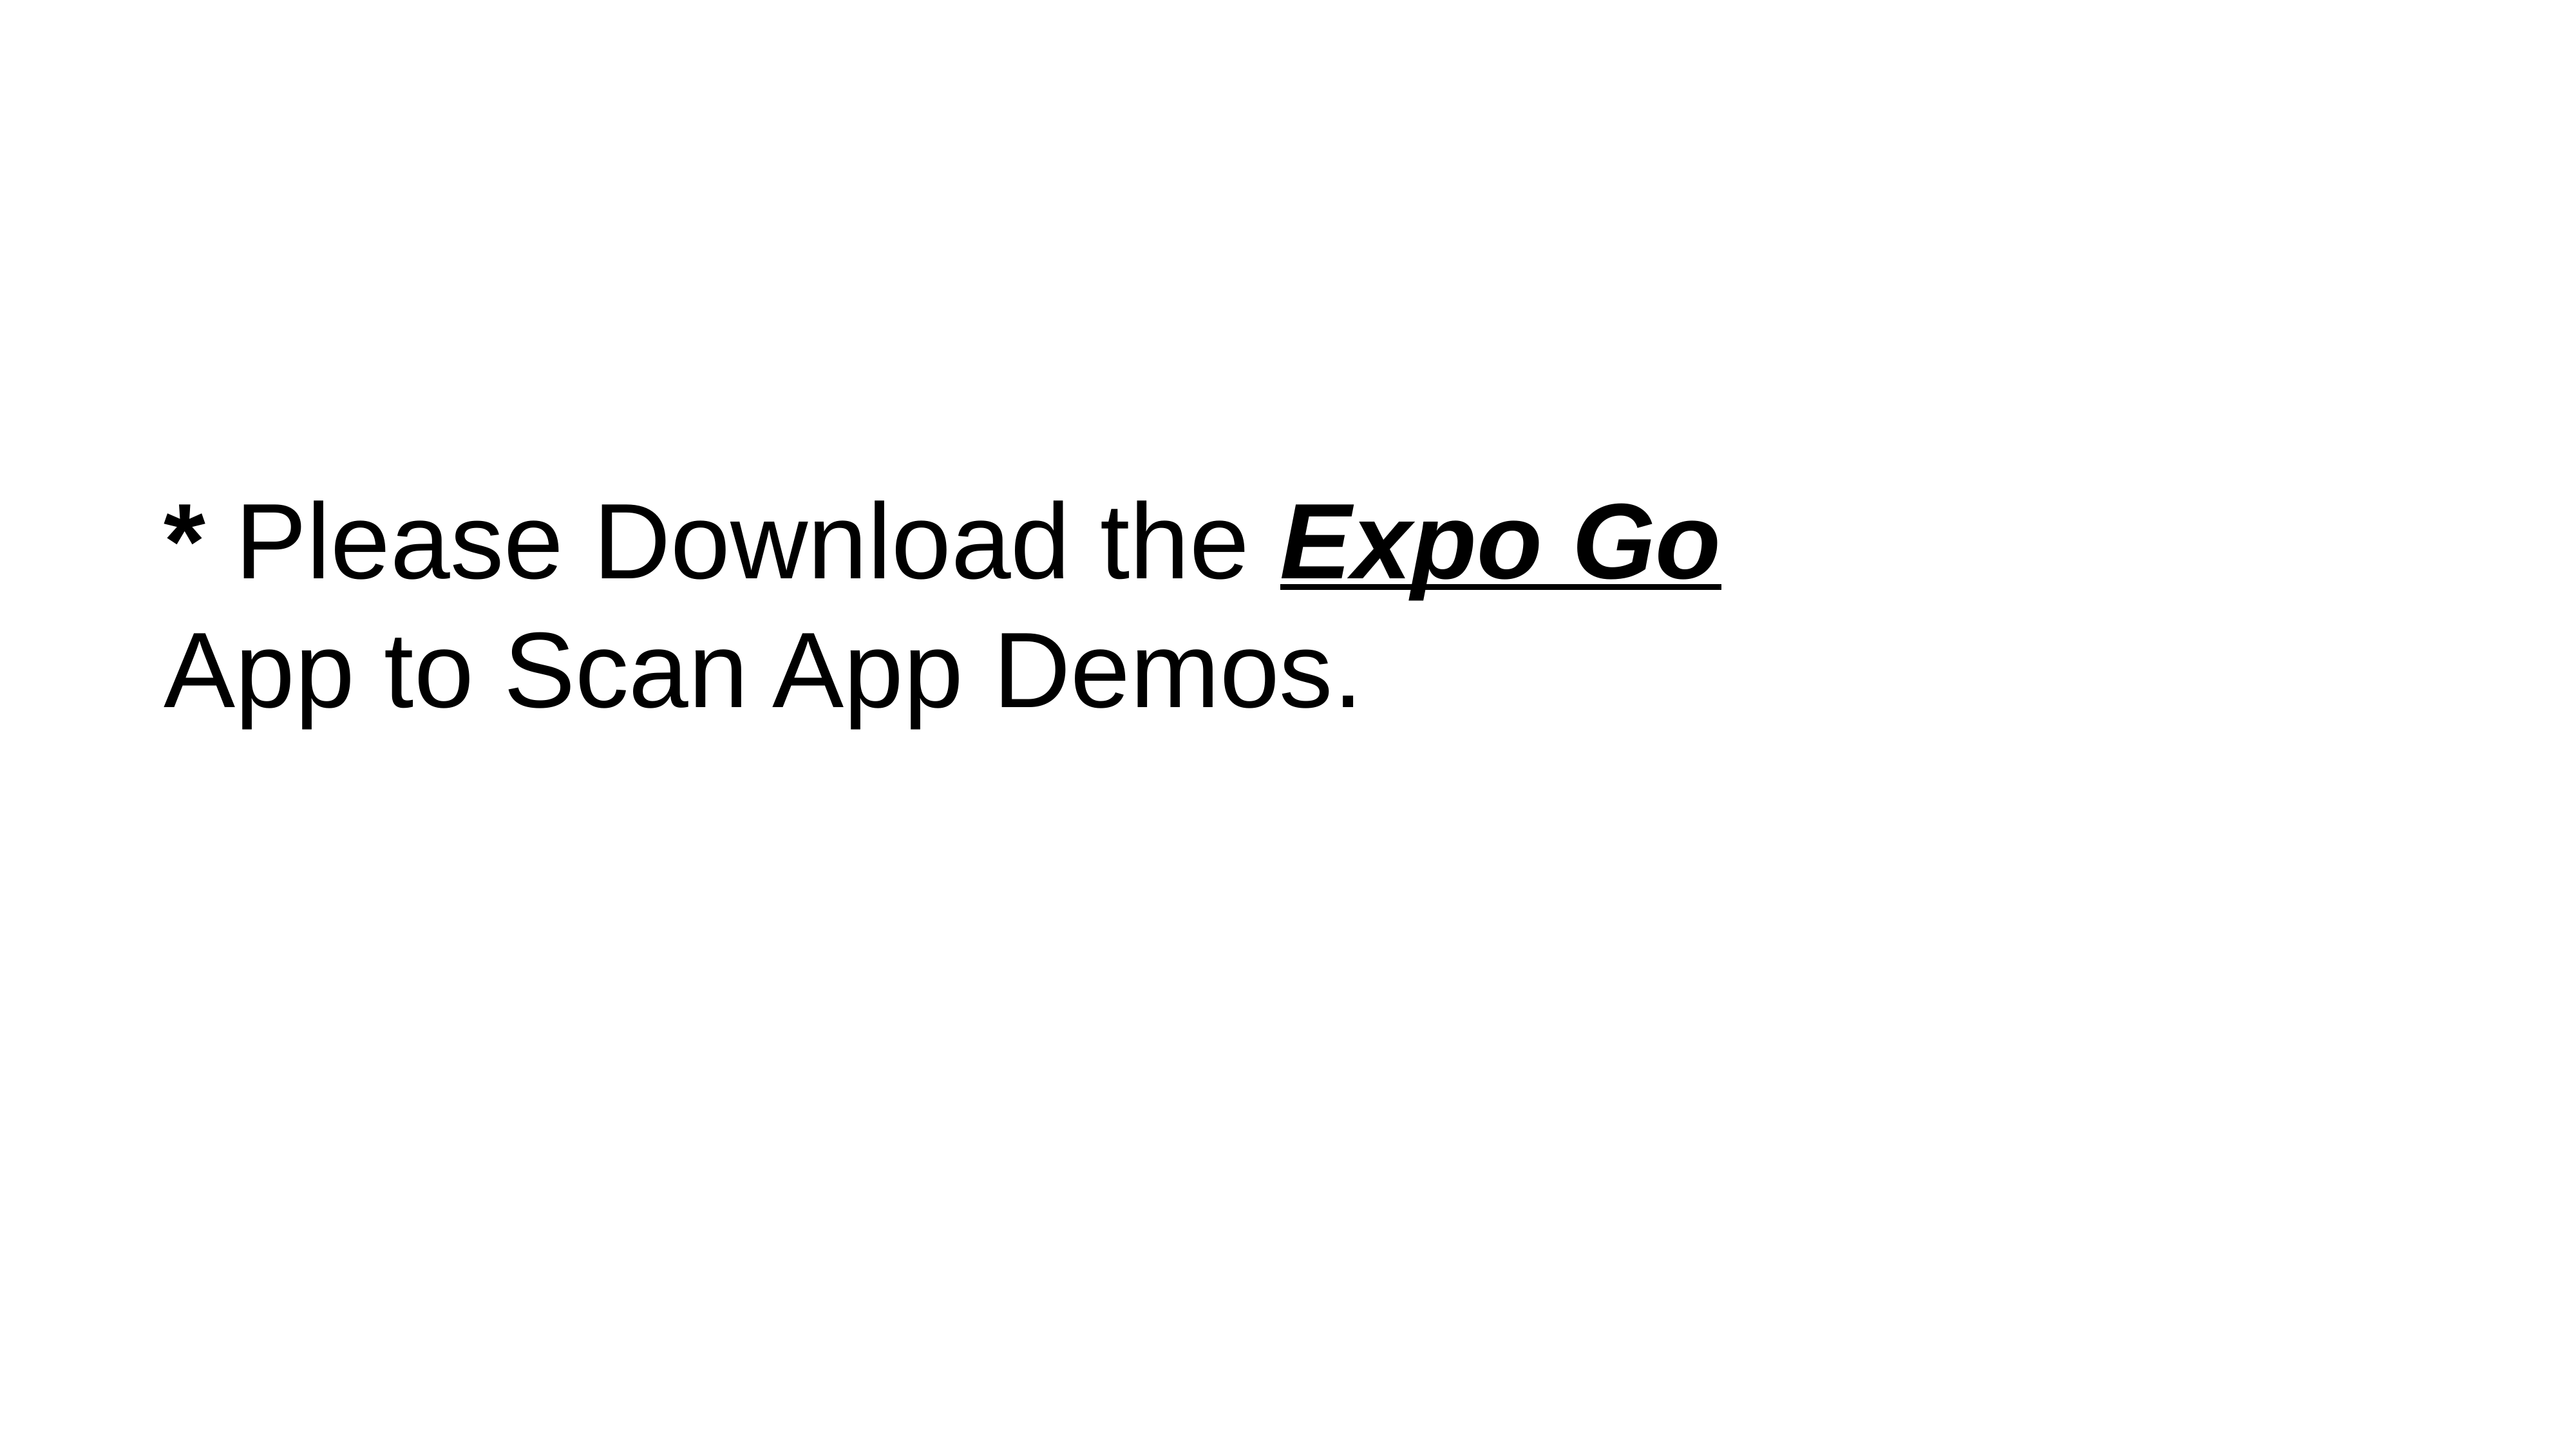

# * Please Download the Expo Go App to Scan App Demos.